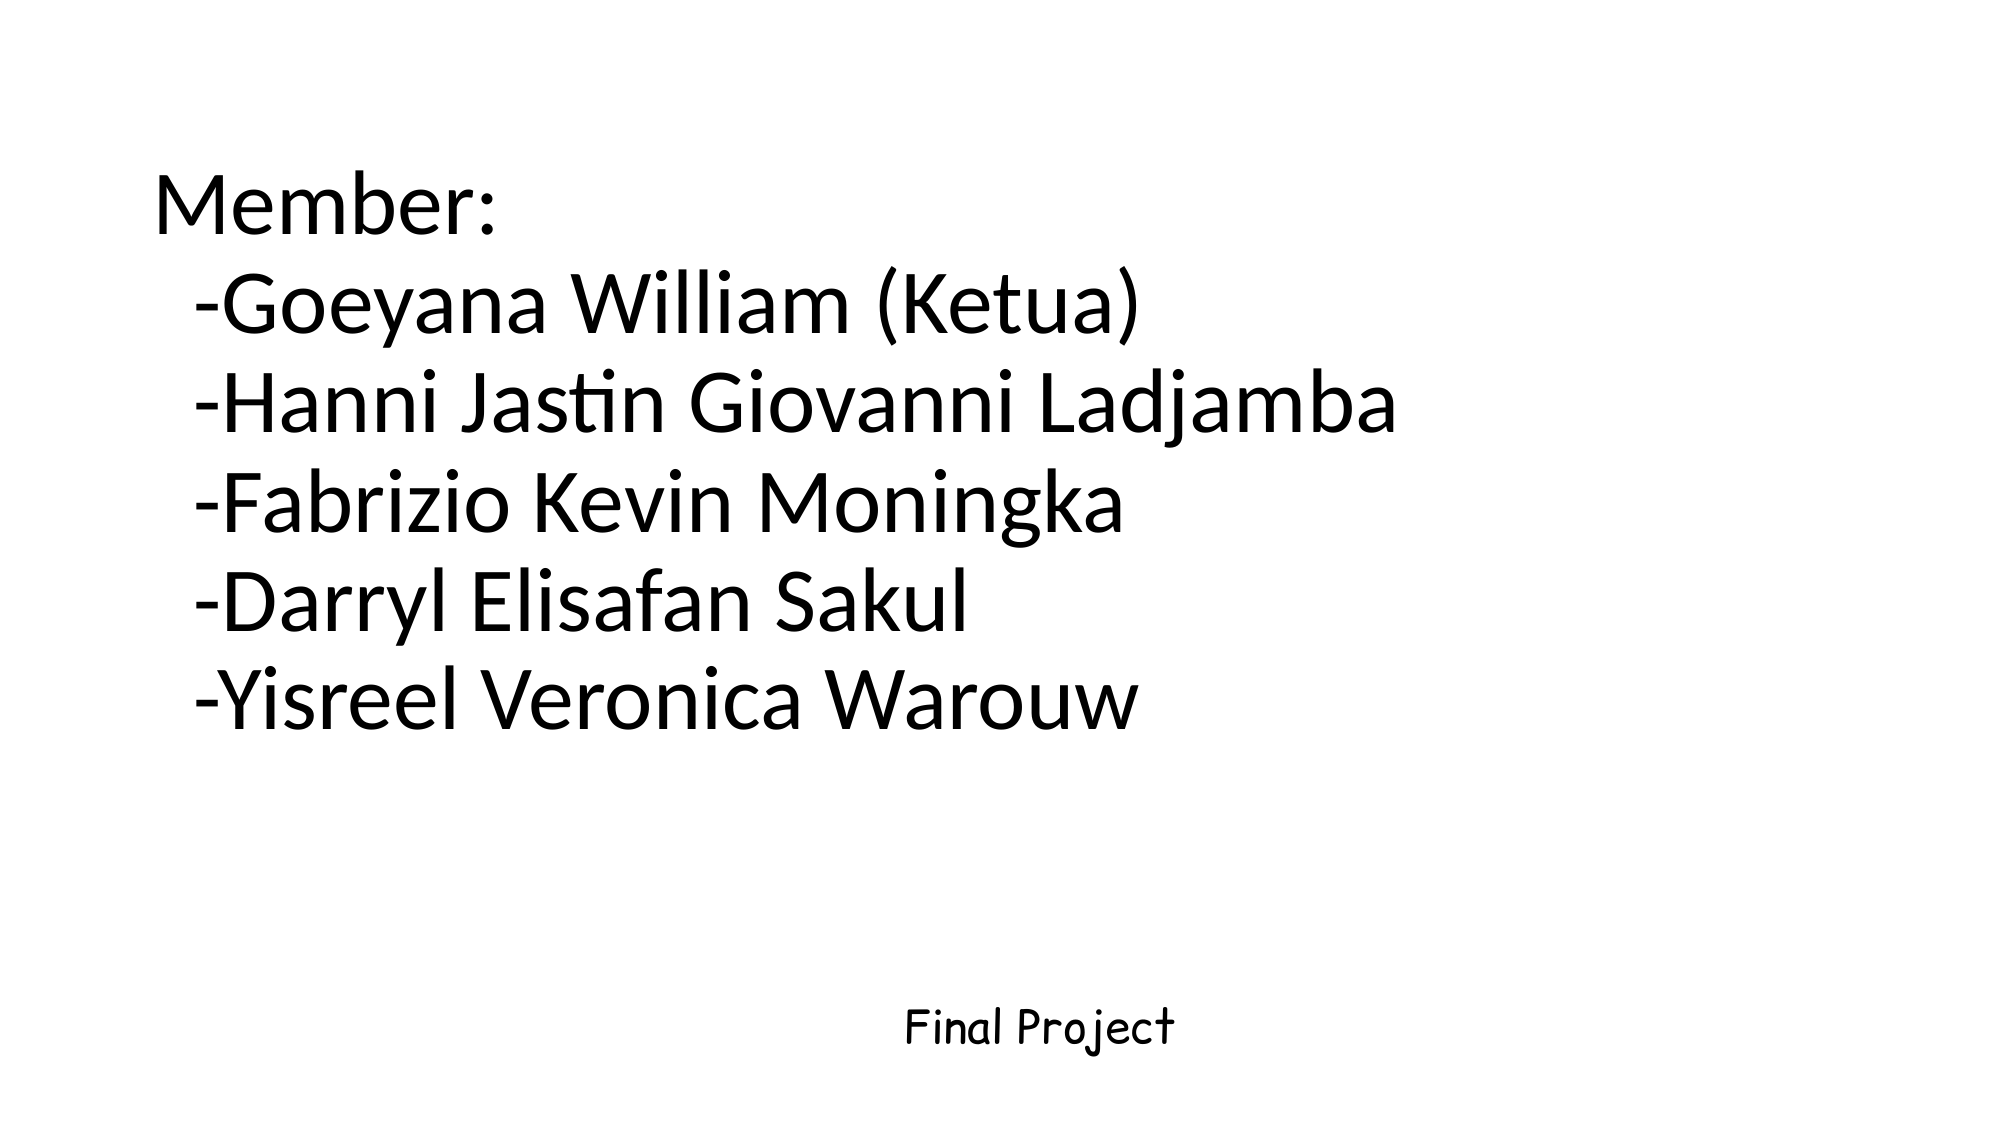

# Member: -Goeyana William (Ketua) -Hanni Jastin Giovanni Ladjamba -Fabrizio Kevin Moningka -Darryl Elisafan Sakul -Yisreel Veronica Warouw
Final Project